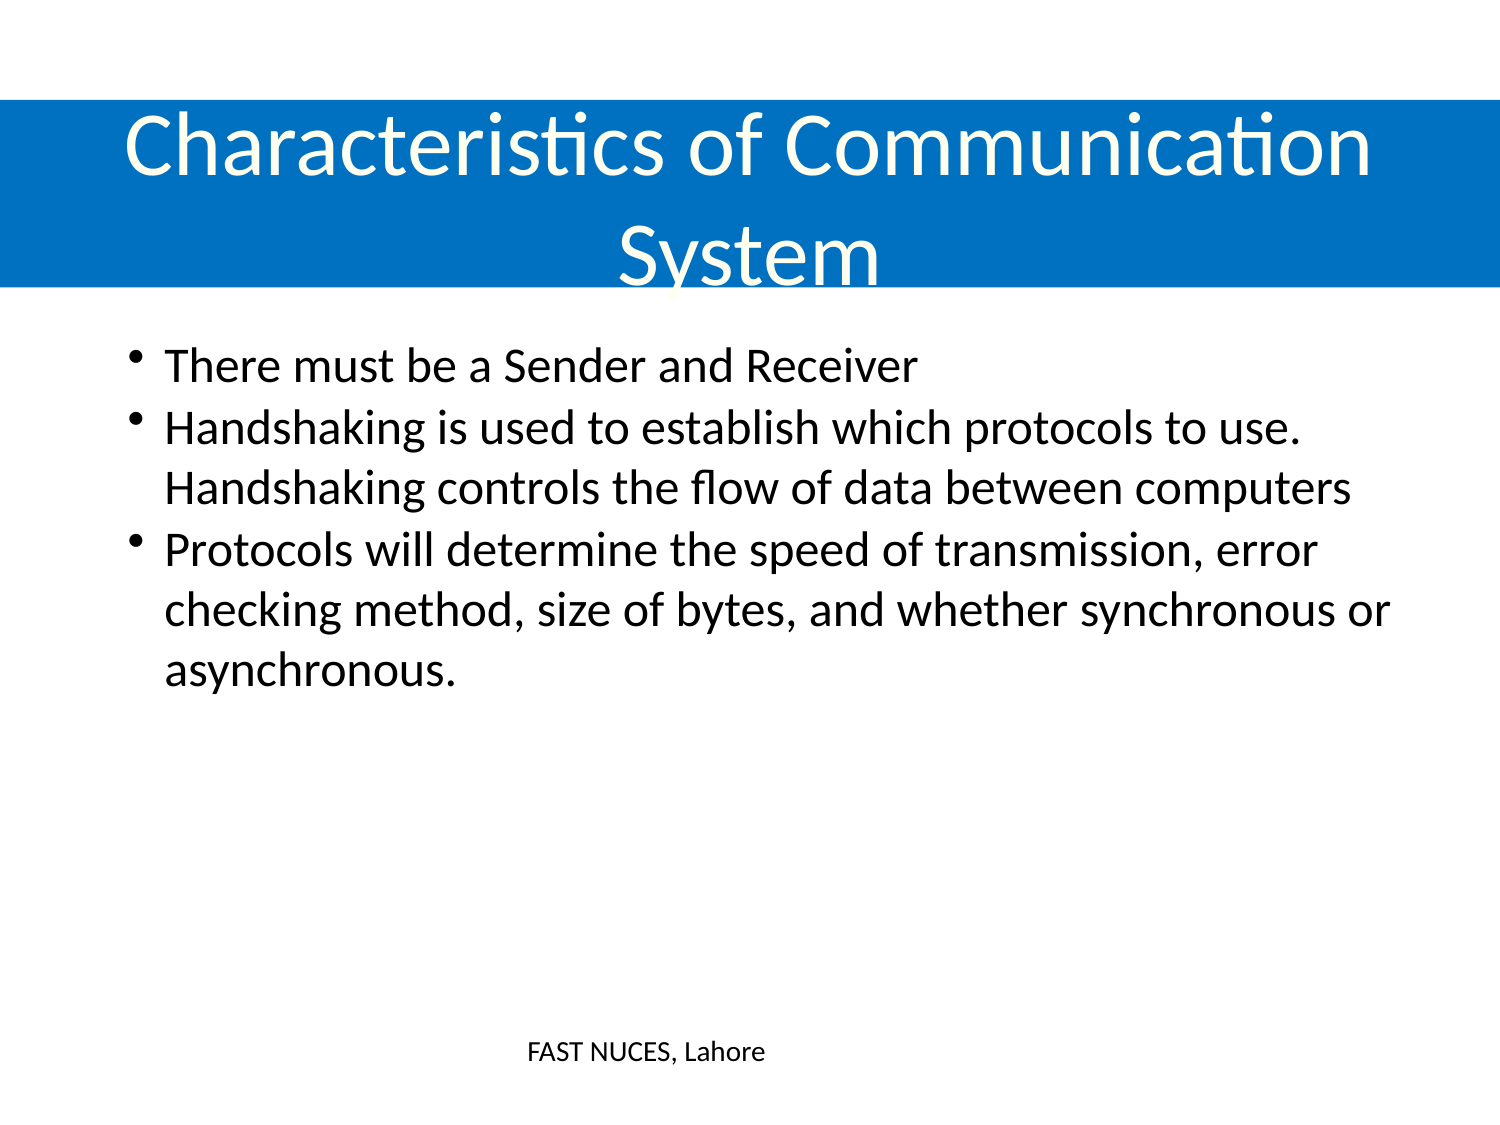

# Characteristics of Communication System
There must be a Sender and Receiver
Handshaking is used to establish which protocols to use. Handshaking controls the flow of data between computers
Protocols will determine the speed of transmission, error checking method, size of bytes, and whether synchronous or asynchronous.
FAST NUCES, Lahore